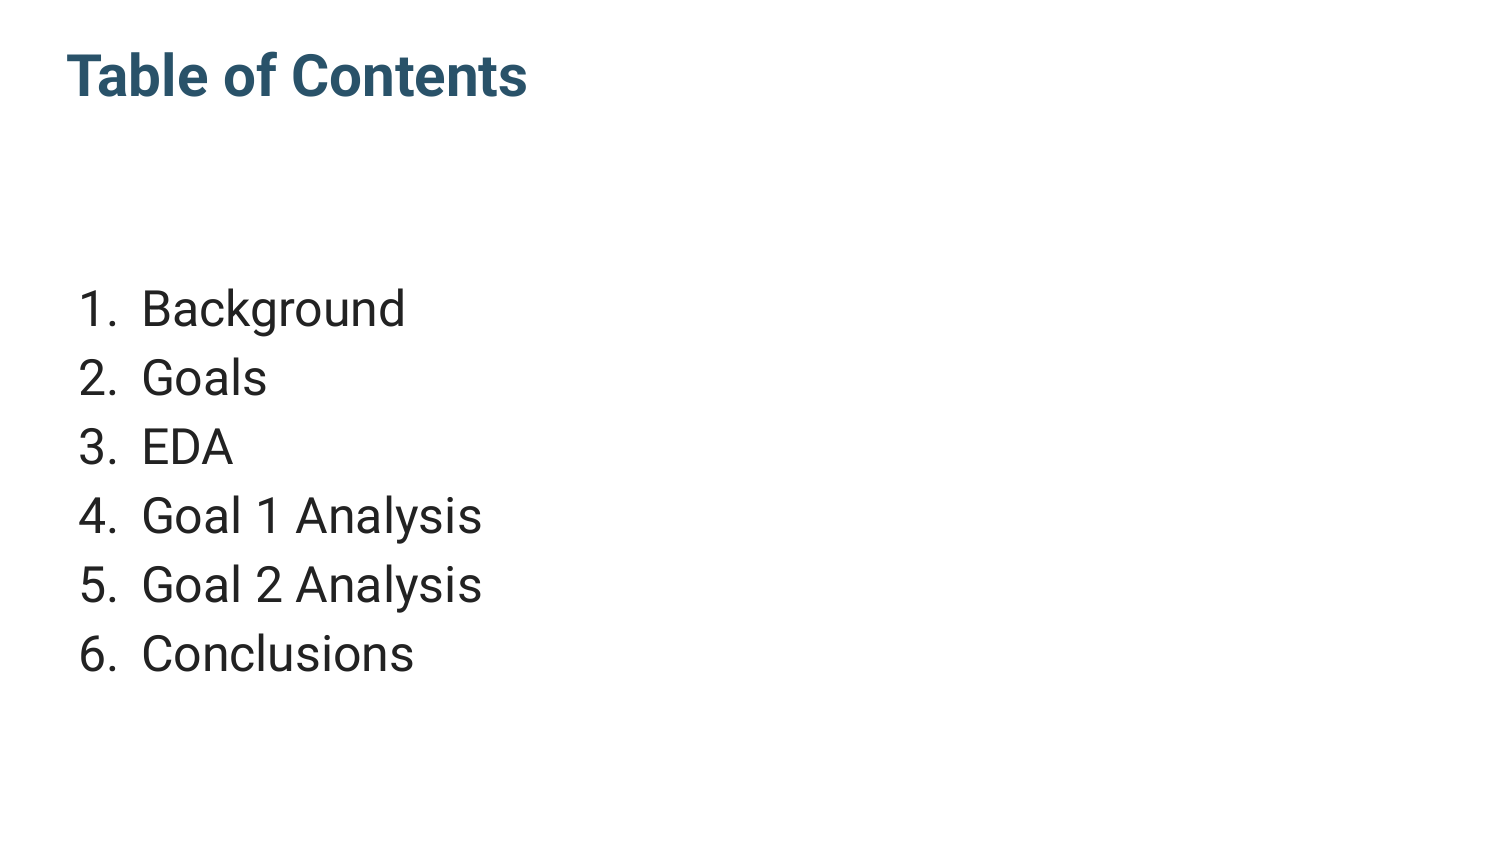

# Table of Contents
Background
Goals
EDA
Goal 1 Analysis
Goal 2 Analysis
Conclusions